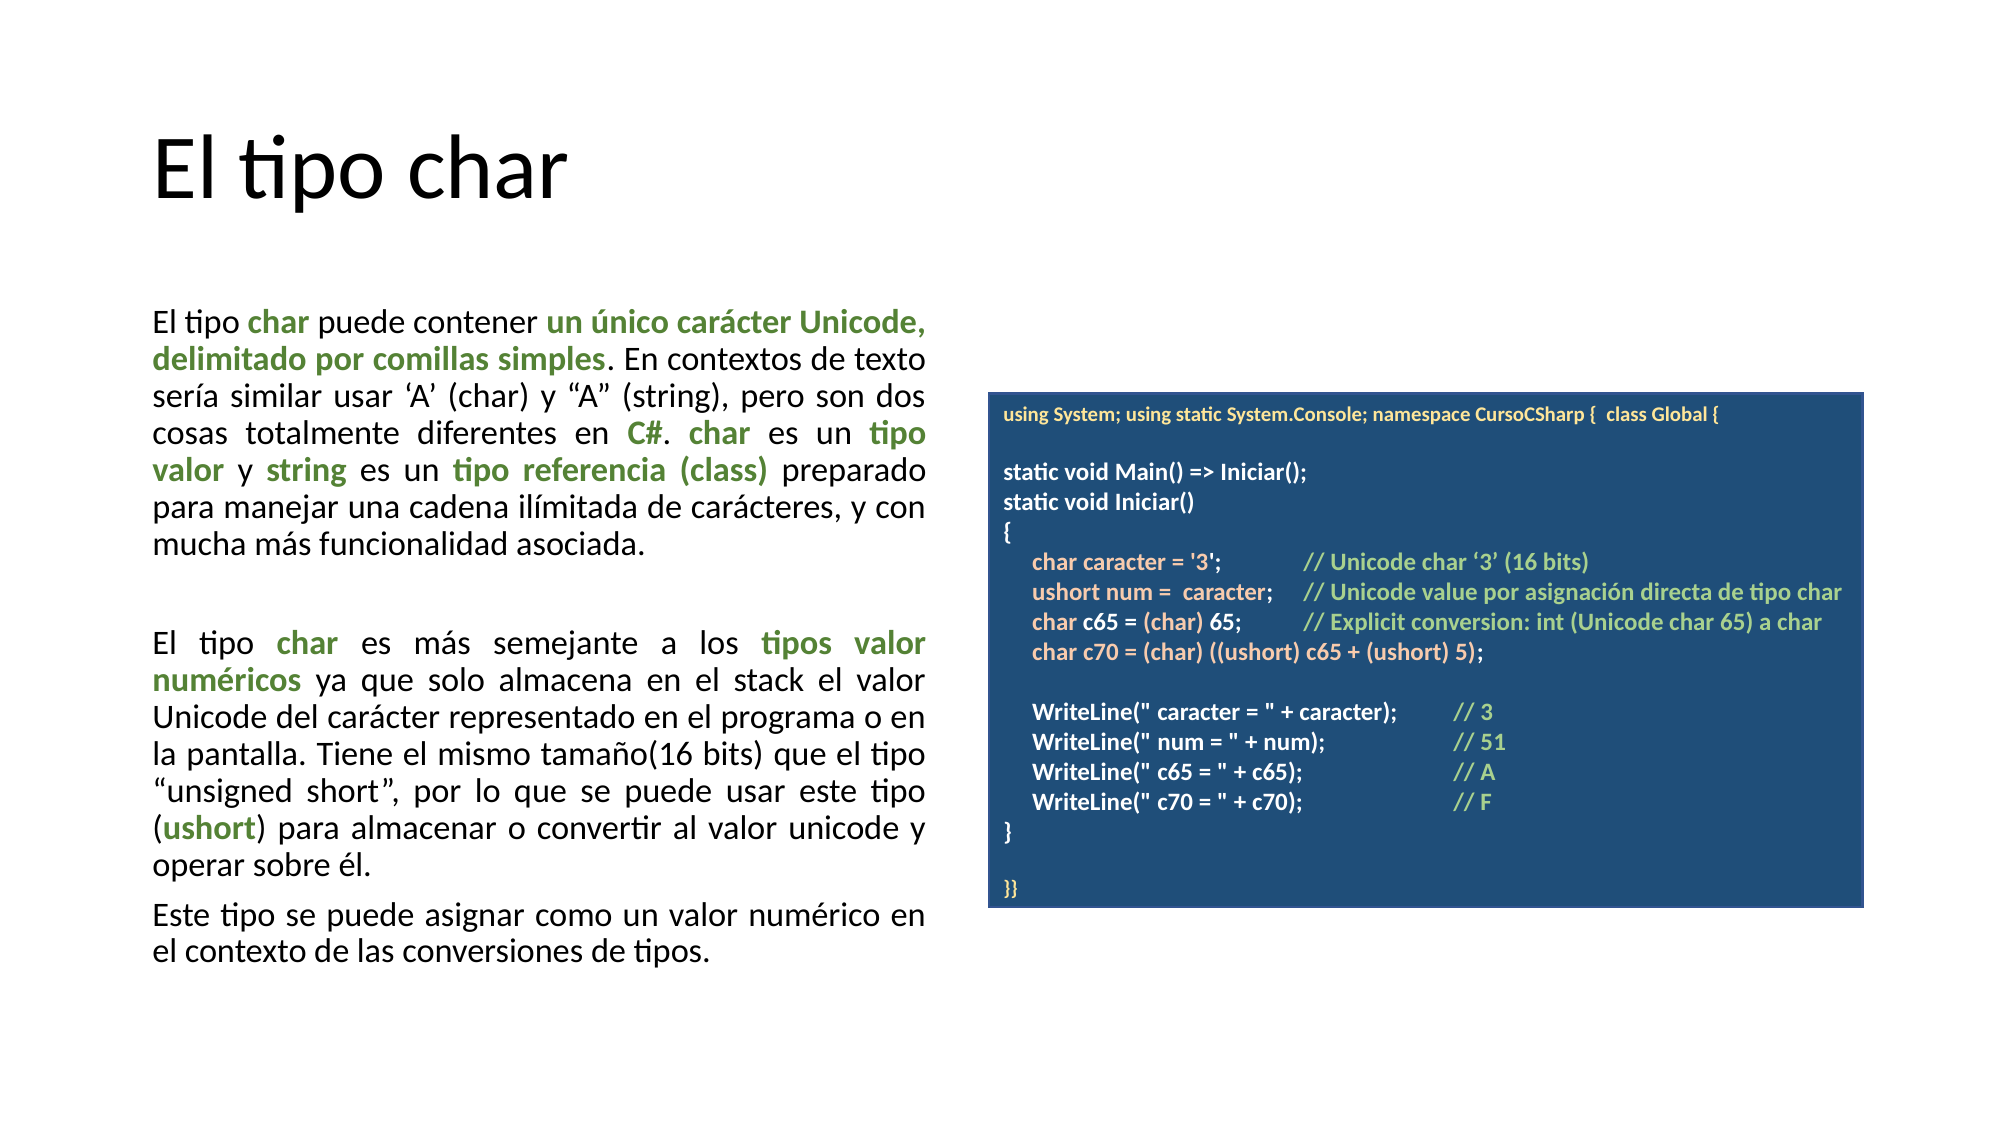

# El tipo char
El tipo char puede contener un único carácter Unicode, delimitado por comillas simples. En contextos de texto sería similar usar ‘A’ (char) y “A” (string), pero son dos cosas totalmente diferentes en C#. char es un tipo valor y string es un tipo referencia (class) preparado para manejar una cadena ilímitada de carácteres, y con mucha más funcionalidad asociada.

El tipo char es más semejante a los tipos valor numéricos ya que solo almacena en el stack el valor Unicode del carácter representado en el programa o en la pantalla. Tiene el mismo tamaño(16 bits) que el tipo “unsigned short”, por lo que se puede usar este tipo (ushort) para almacenar o convertir al valor unicode y operar sobre él.
Este tipo se puede asignar como un valor numérico en el contexto de las conversiones de tipos.

using System; using static System.Console; namespace CursoCSharp {  class Global {

static void Main() => Iniciar();
static void Iniciar()
{
     char caracter = '3';	// Unicode char ‘3’ (16 bits)
     ushort num =  caracter;	// Unicode value por asignación directa de tipo char
     char c65 = (char) 65; 	// Explicit conversion: int (Unicode char 65) a char
     char c70 = (char) ((ushort) c65 + (ushort) 5);

     WriteLine(" caracter = " + caracter); 	// 3
     WriteLine(" num = " + num);    	// 51
     WriteLine(" c65 = " + c65);     	// A
     WriteLine(" c70 = " + c70);     	// F
}

}}